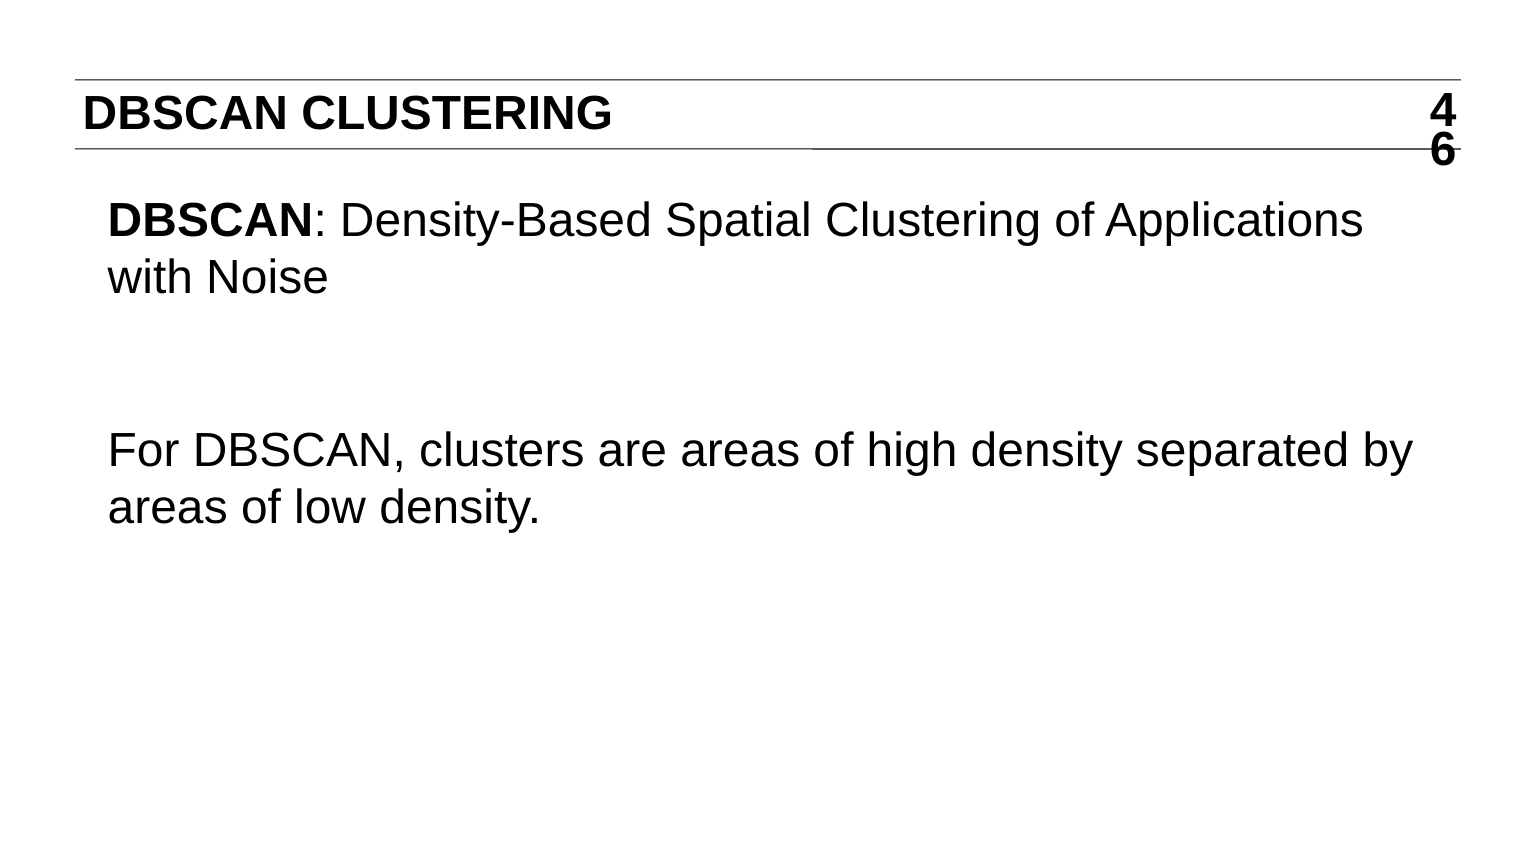

Dbscan clustering

46
DBSCAN: Density-Based Spatial Clustering of Applications with Noise

For DBSCAN, clusters are areas of high density separated by areas of low density.